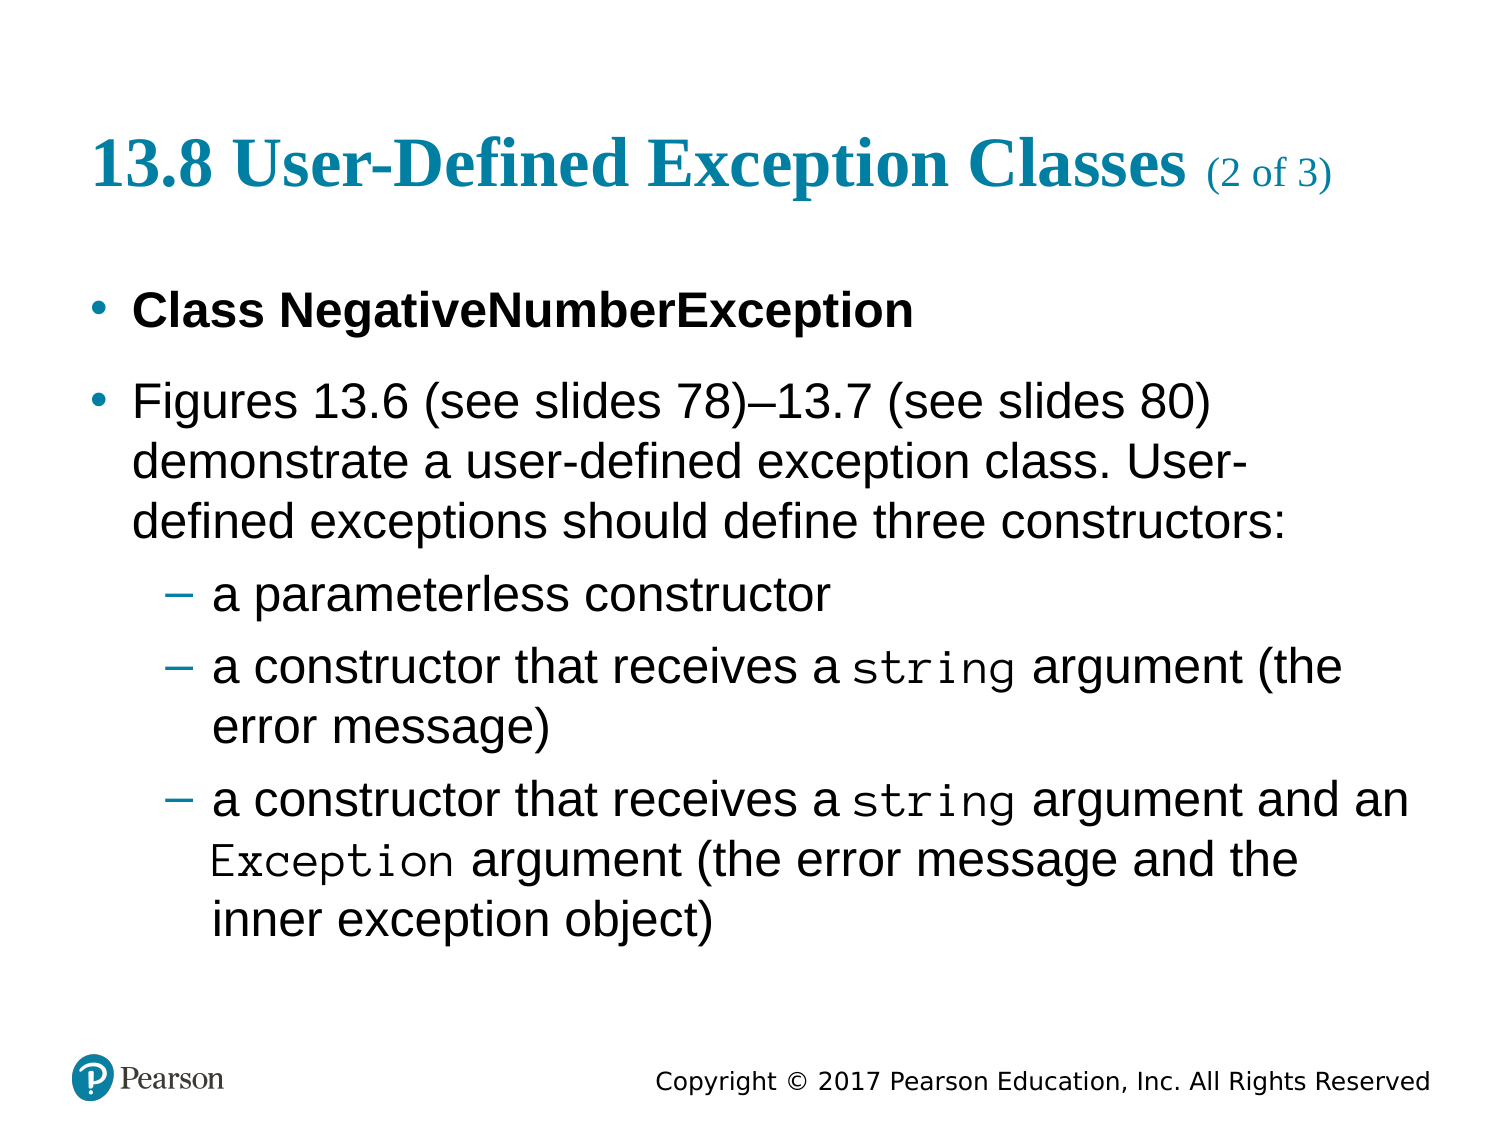

# 13.8 User-Defined Exception Classes (2 of 3)
Class NegativeNumberException
Figures 13.6 (see slides 78)–13.7 (see slides 80) demonstrate a user-defined exception class. User-defined exceptions should define three constructors:
a parameterless constructor
a constructor that receives a string argument (the error message)
a constructor that receives a string argument and an Exception argument (the error message and the inner exception object)